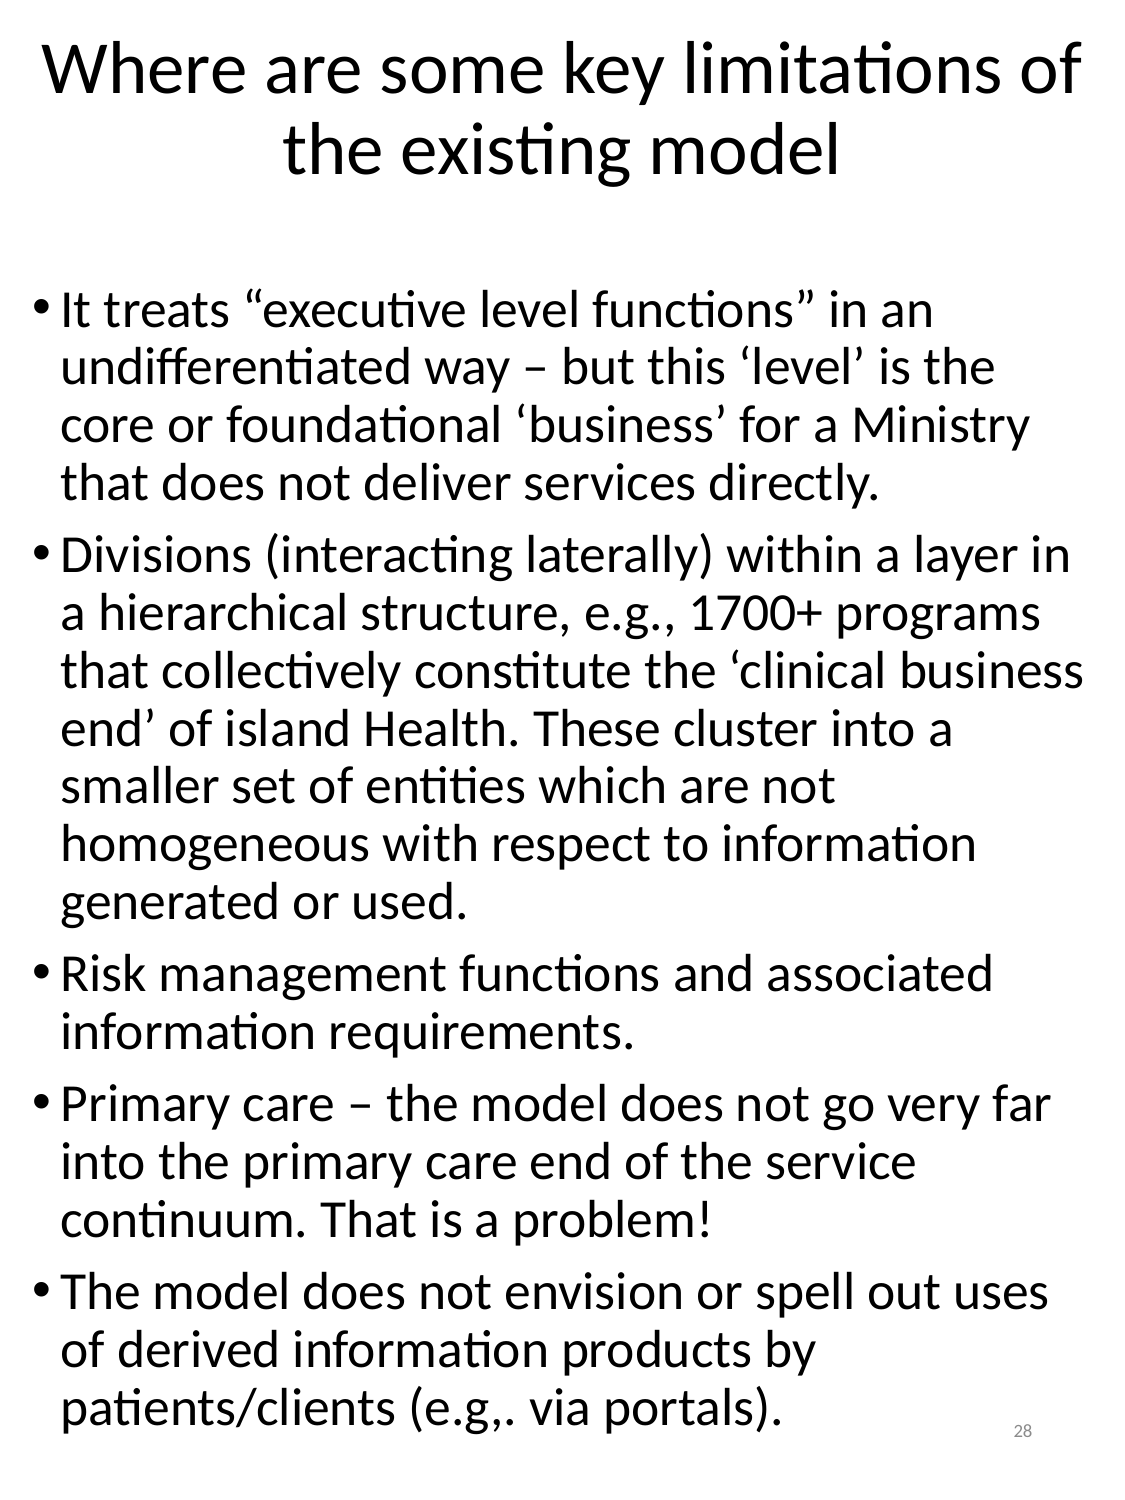

# Where are some key limitations of the existing model
It treats “executive level functions” in an undifferentiated way – but this ‘level’ is the core or foundational ‘business’ for a Ministry that does not deliver services directly.
Divisions (interacting laterally) within a layer in a hierarchical structure, e.g., 1700+ programs that collectively constitute the ‘clinical business end’ of island Health. These cluster into a smaller set of entities which are not homogeneous with respect to information generated or used.
Risk management functions and associated information requirements.
Primary care – the model does not go very far into the primary care end of the service continuum. That is a problem!
The model does not envision or spell out uses of derived information products by patients/clients (e.g,. via portals).
28